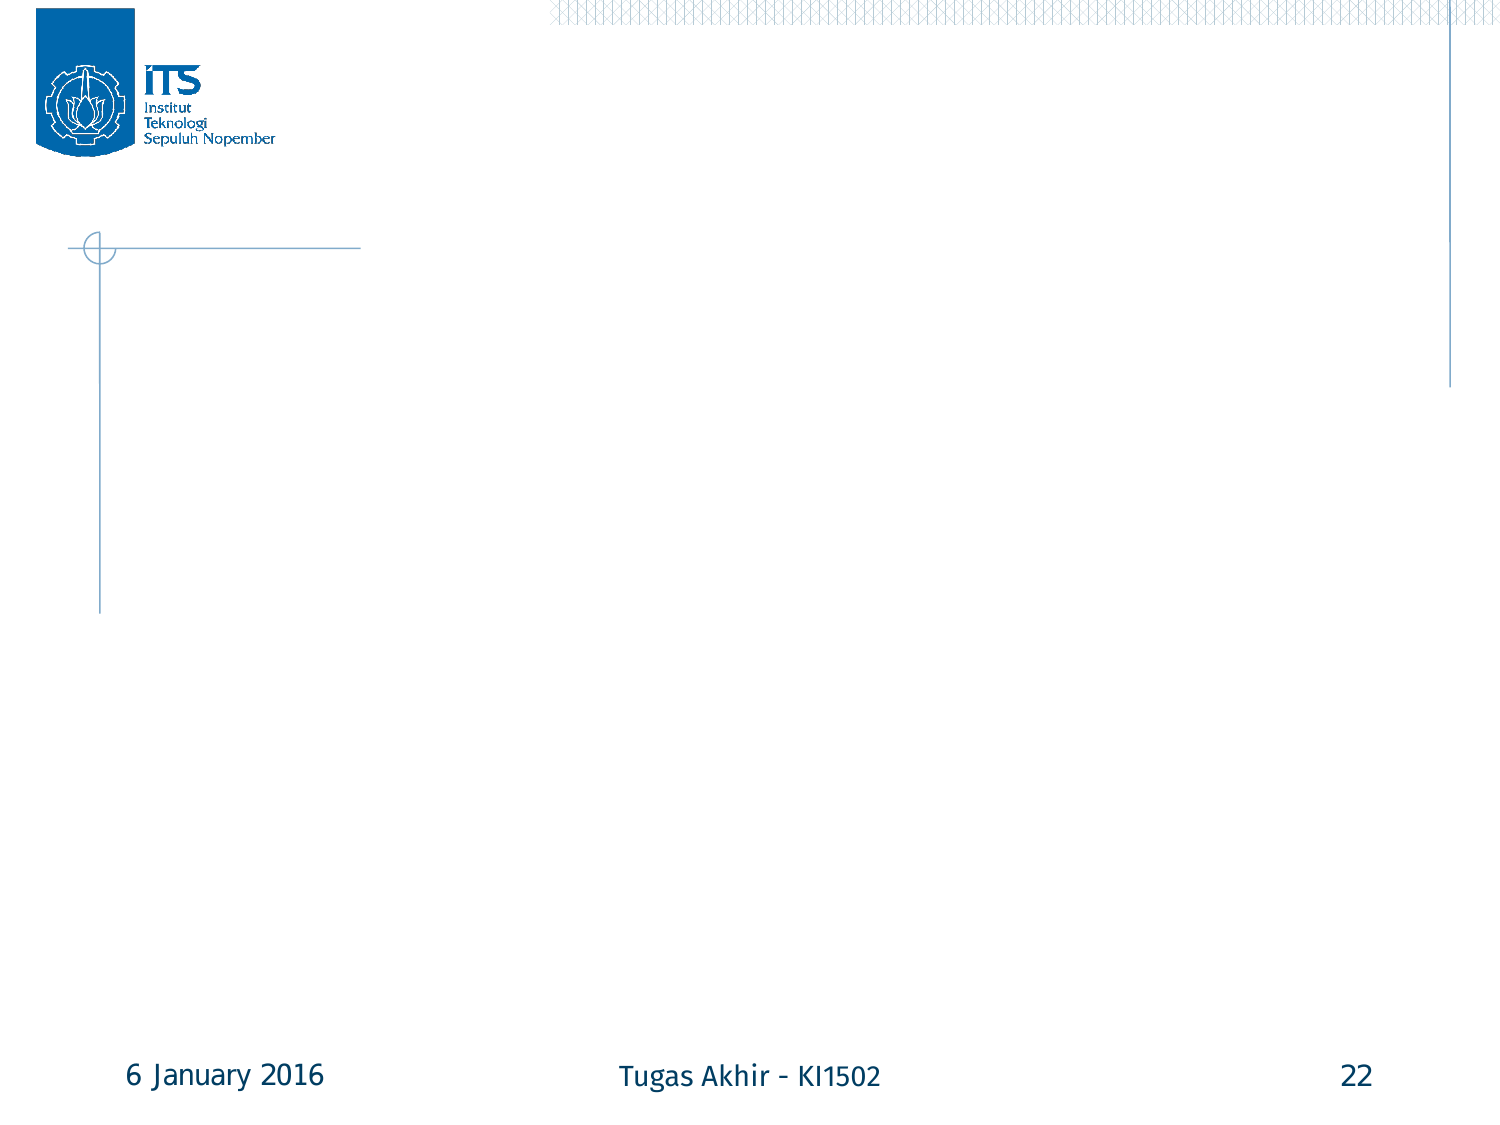

#

6 January 2016
Tugas Akhir - KI1502
22